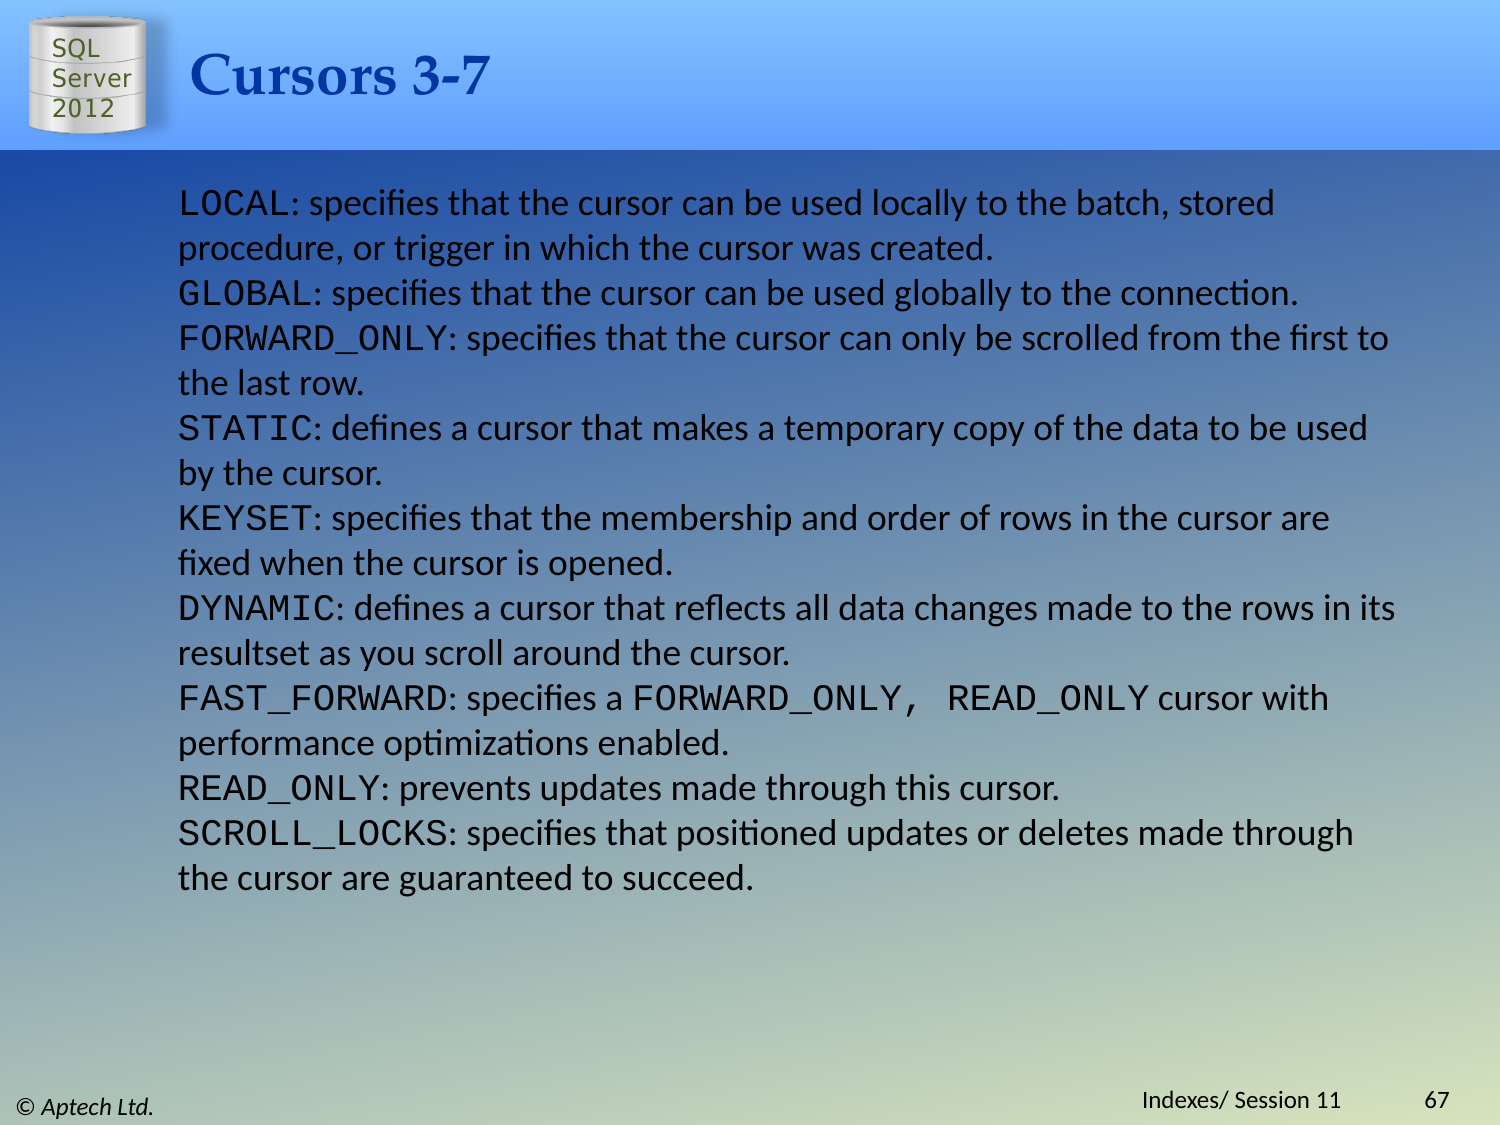

# Cursors 3-7
LOCAL: specifies that the cursor can be used locally to the batch, stored procedure, or trigger in which the cursor was created.
GLOBAL: specifies that the cursor can be used globally to the connection.
FORWARD_ONLY: specifies that the cursor can only be scrolled from the first to the last row.
STATIC: defines a cursor that makes a temporary copy of the data to be used by the cursor.
KEYSET: specifies that the membership and order of rows in the cursor are fixed when the cursor is opened.
DYNAMIC: defines a cursor that reflects all data changes made to the rows in its resultset as you scroll around the cursor.
FAST_FORWARD: specifies a FORWARD_ONLY, READ_ONLY cursor with performance optimizations enabled.
READ_ONLY: prevents updates made through this cursor.
SCROLL_LOCKS: specifies that positioned updates or deletes made through the cursor are guaranteed to succeed.
Indexes/ Session 11
67